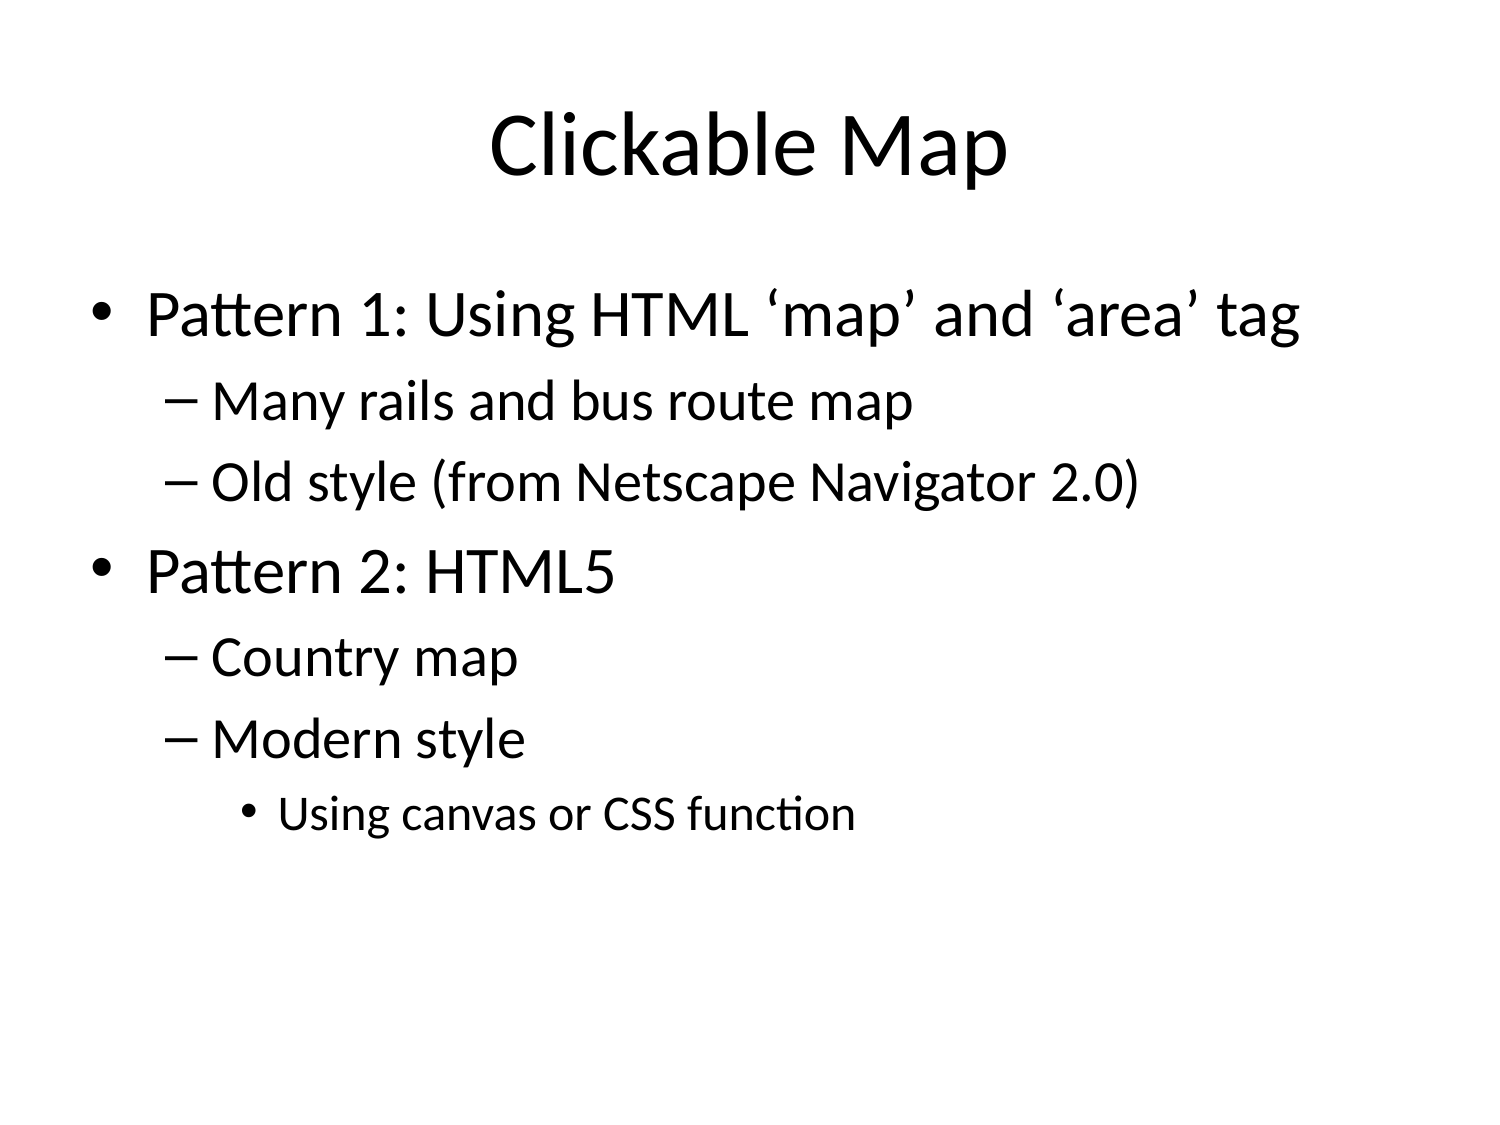

# Clickable Map
Pattern 1: Using HTML ‘map’ and ‘area’ tag
Many rails and bus route map
Old style (from Netscape Navigator 2.0)
Pattern 2: HTML5
Country map
Modern style
Using canvas or CSS function